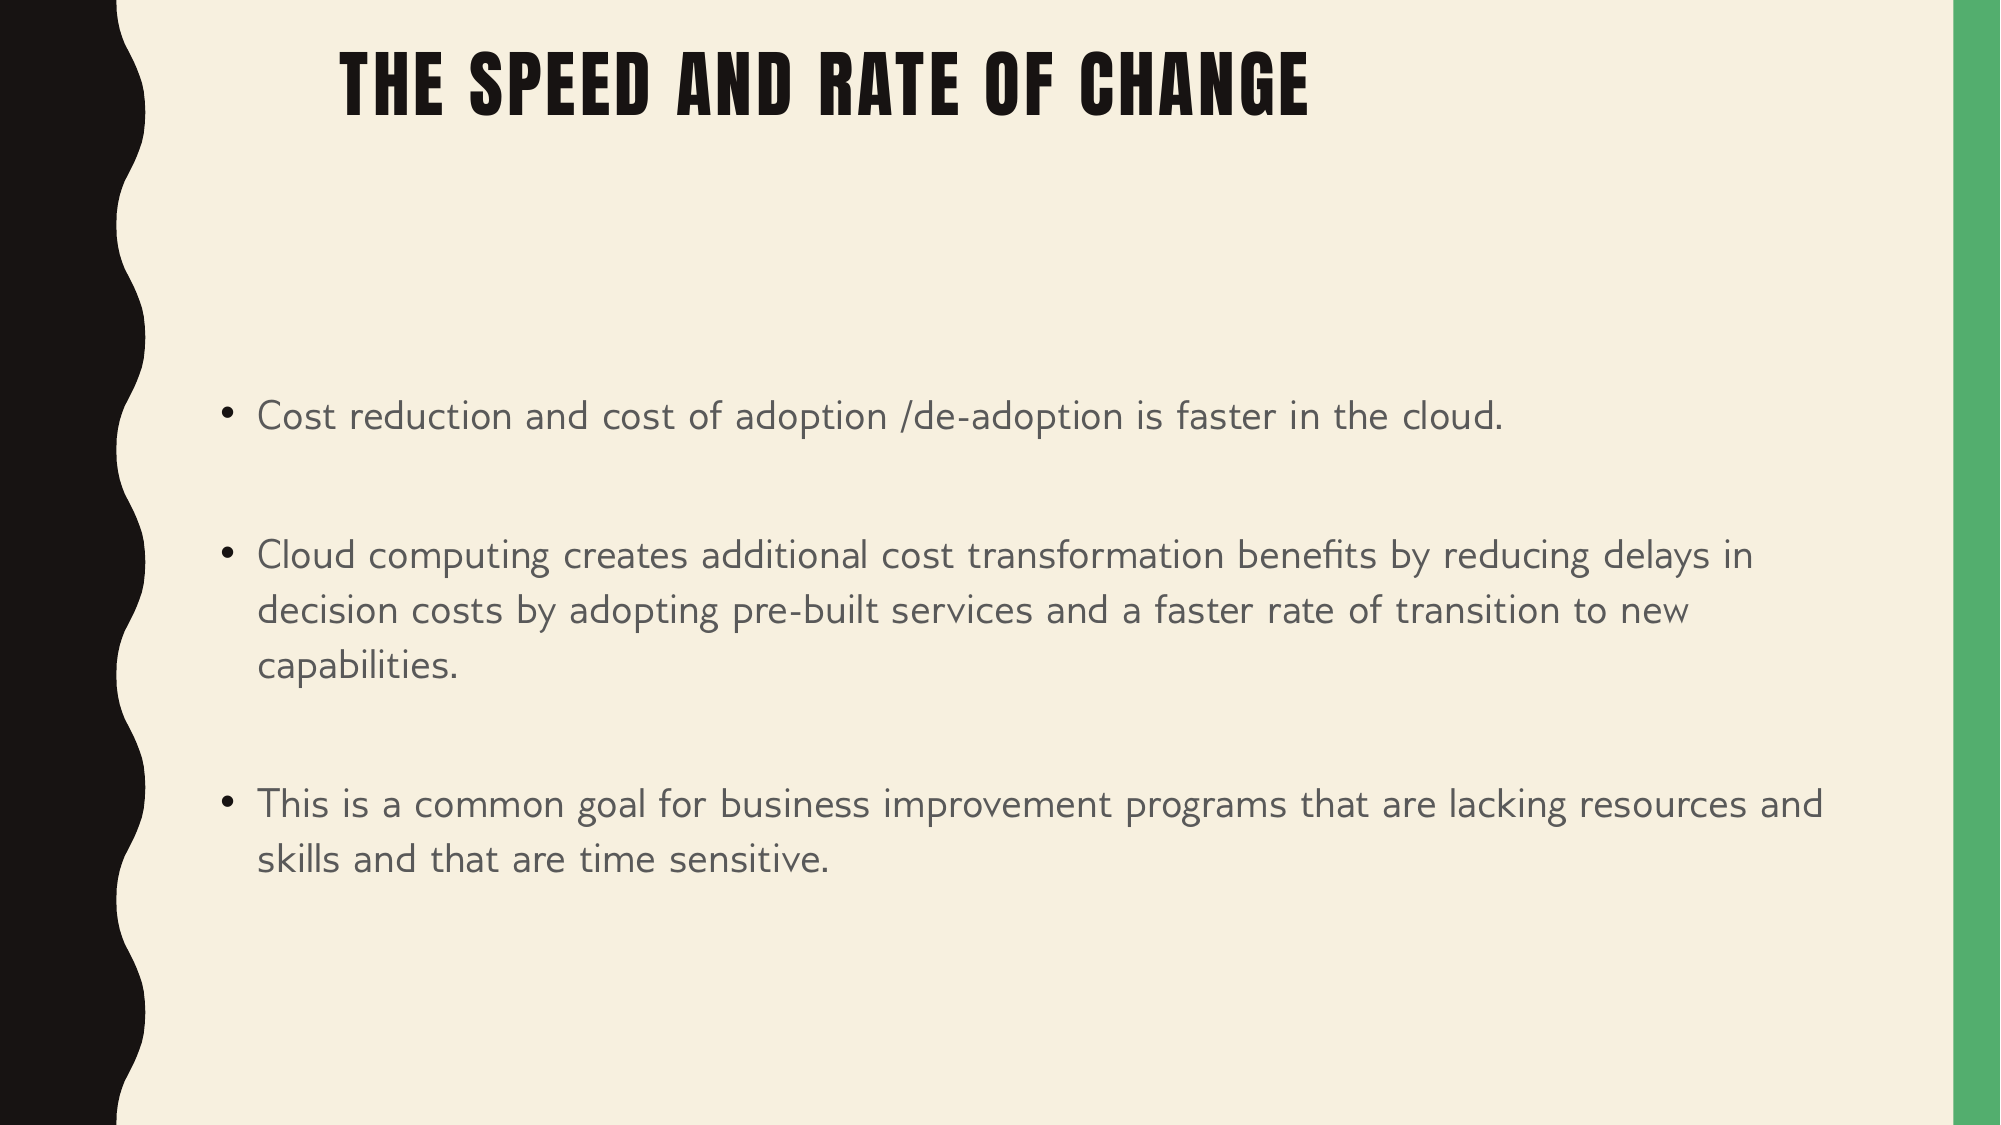

# The Speed and Rate of Change
Cost reduction and cost of adoption /de-adoption is faster in the cloud.

Cloud computing creates additional cost transformation benefits by reducing delays in decision costs by adopting pre-built services and a faster rate of transition to new capabilities.

This is a common goal for business improvement programs that are lacking resources and skills and that are time sensitive.